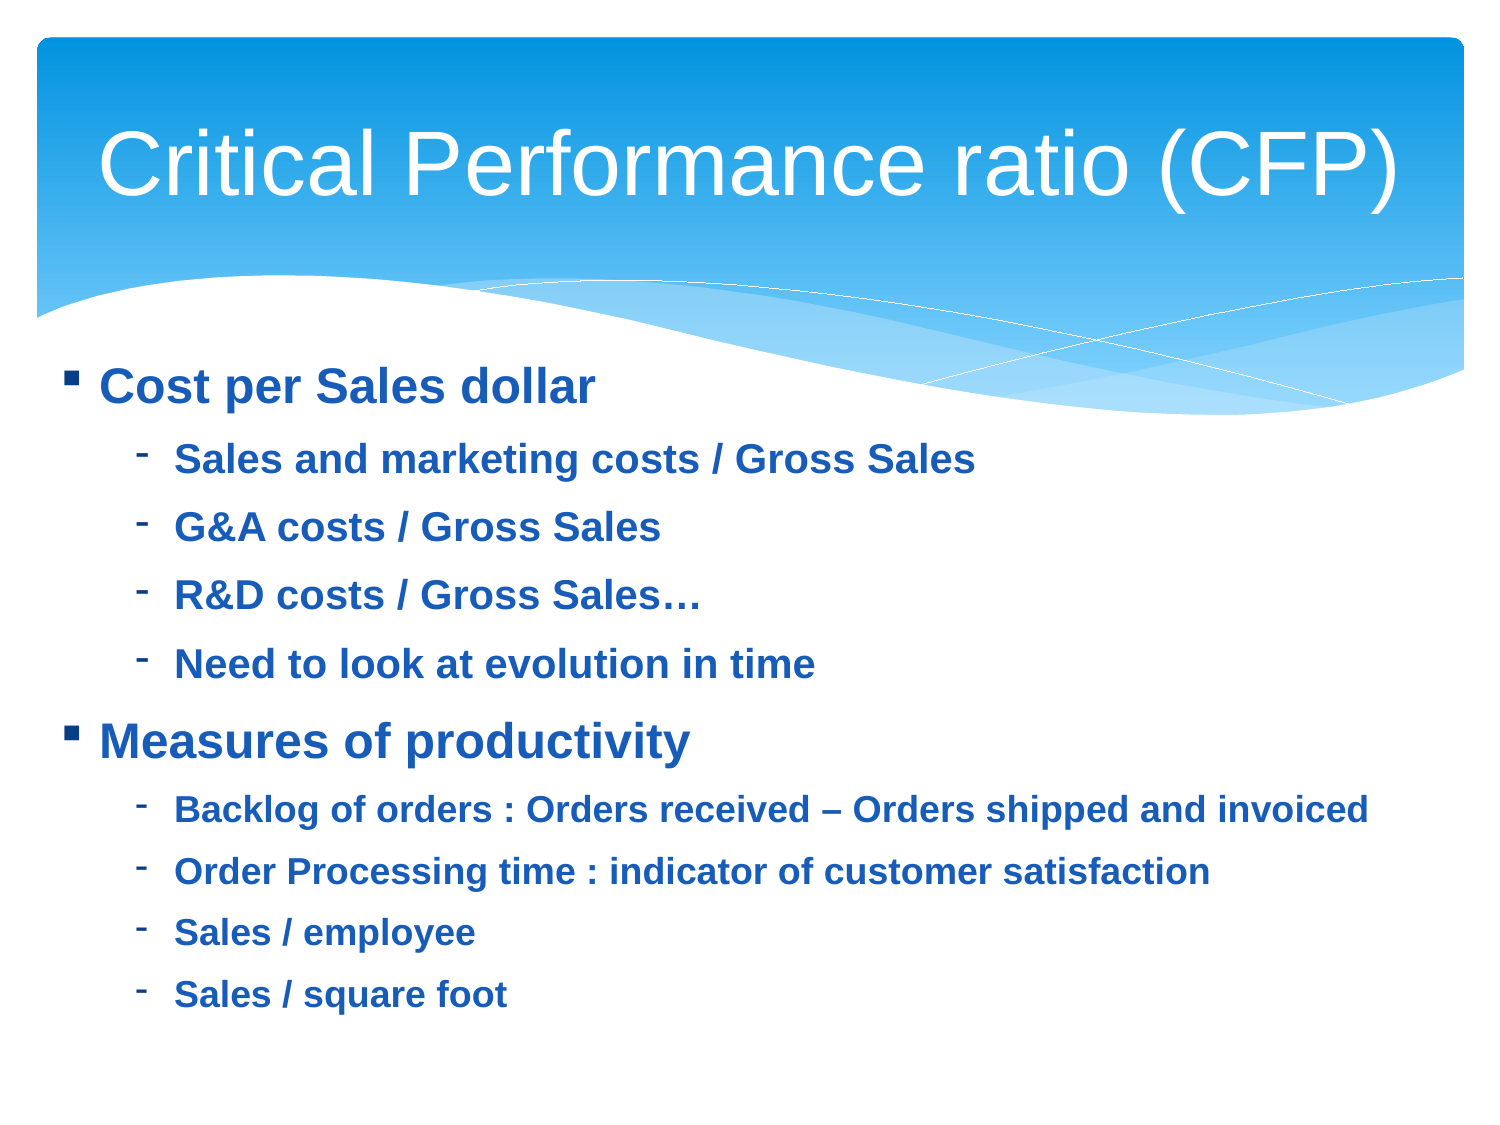

# Critical Performance ratio (CFP)

Cost per Sales dollar
Sales and marketing costs / Gross Sales
G&A costs / Gross Sales
R&D costs / Gross Sales…
Need to look at evolution in time
Measures of productivity
Backlog of orders : Orders received – Orders shipped and invoiced
Order Processing time : indicator of customer satisfaction
Sales / employee
Sales / square foot